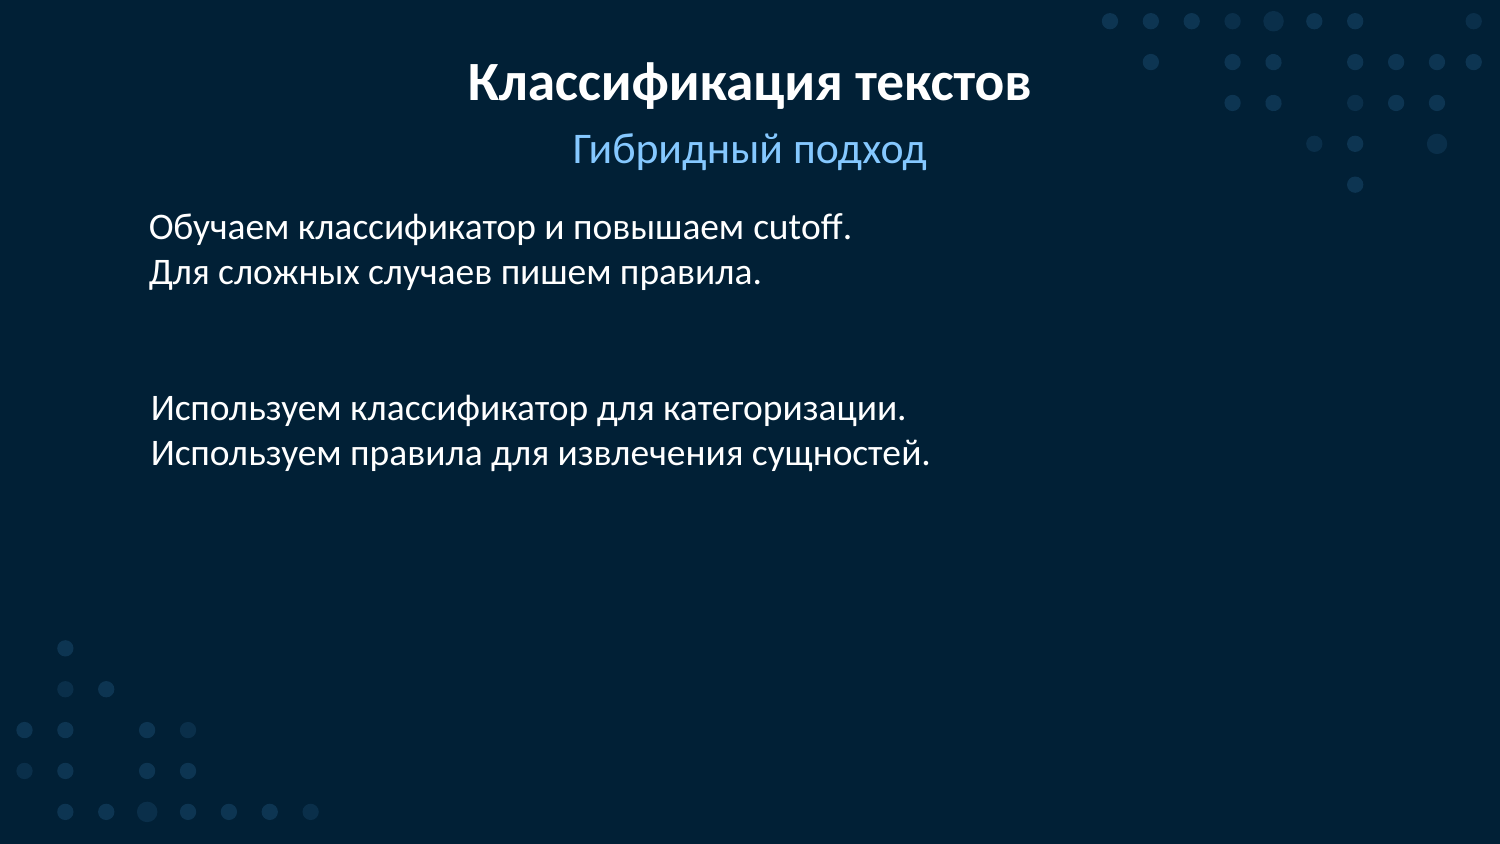

# Классификация текстов
Гибридный подход
Обучаем классификатор и повышаем cutoff.
Для сложных случаев пишем правила.
Используем классификатор для категоризации.
Используем правила для извлечения сущностей.